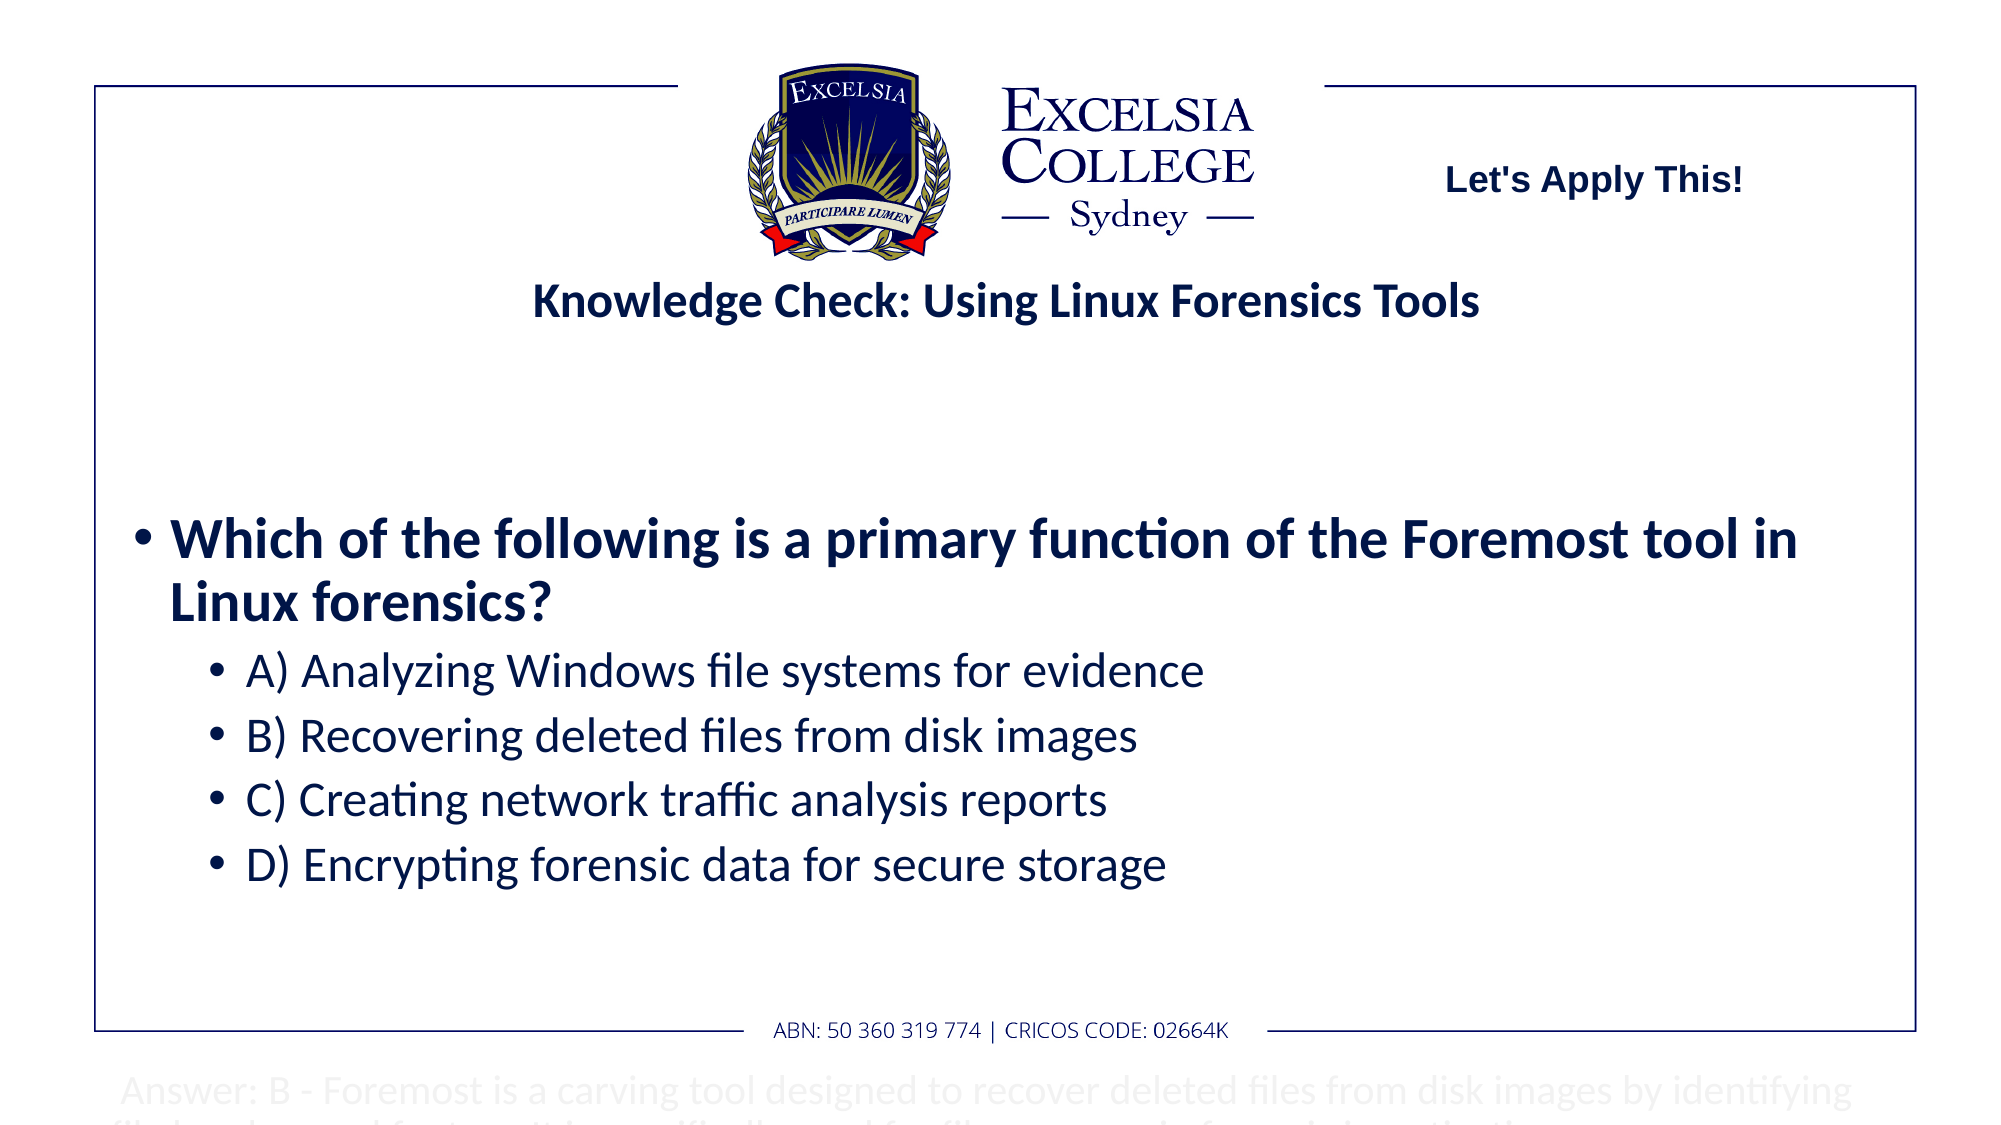

Let's Apply This!
# Knowledge Check: Using Linux Forensics Tools

Which of the following is a primary function of the Foremost tool in Linux forensics?
A) Analyzing Windows file systems for evidence
B) Recovering deleted files from disk images
C) Creating network traffic analysis reports
D) Encrypting forensic data for secure storage

 Answer: B - Foremost is a carving tool designed to recover deleted files from disk images by identifying file headers and footers. It is specifically used for file recovery in forensic investigations.